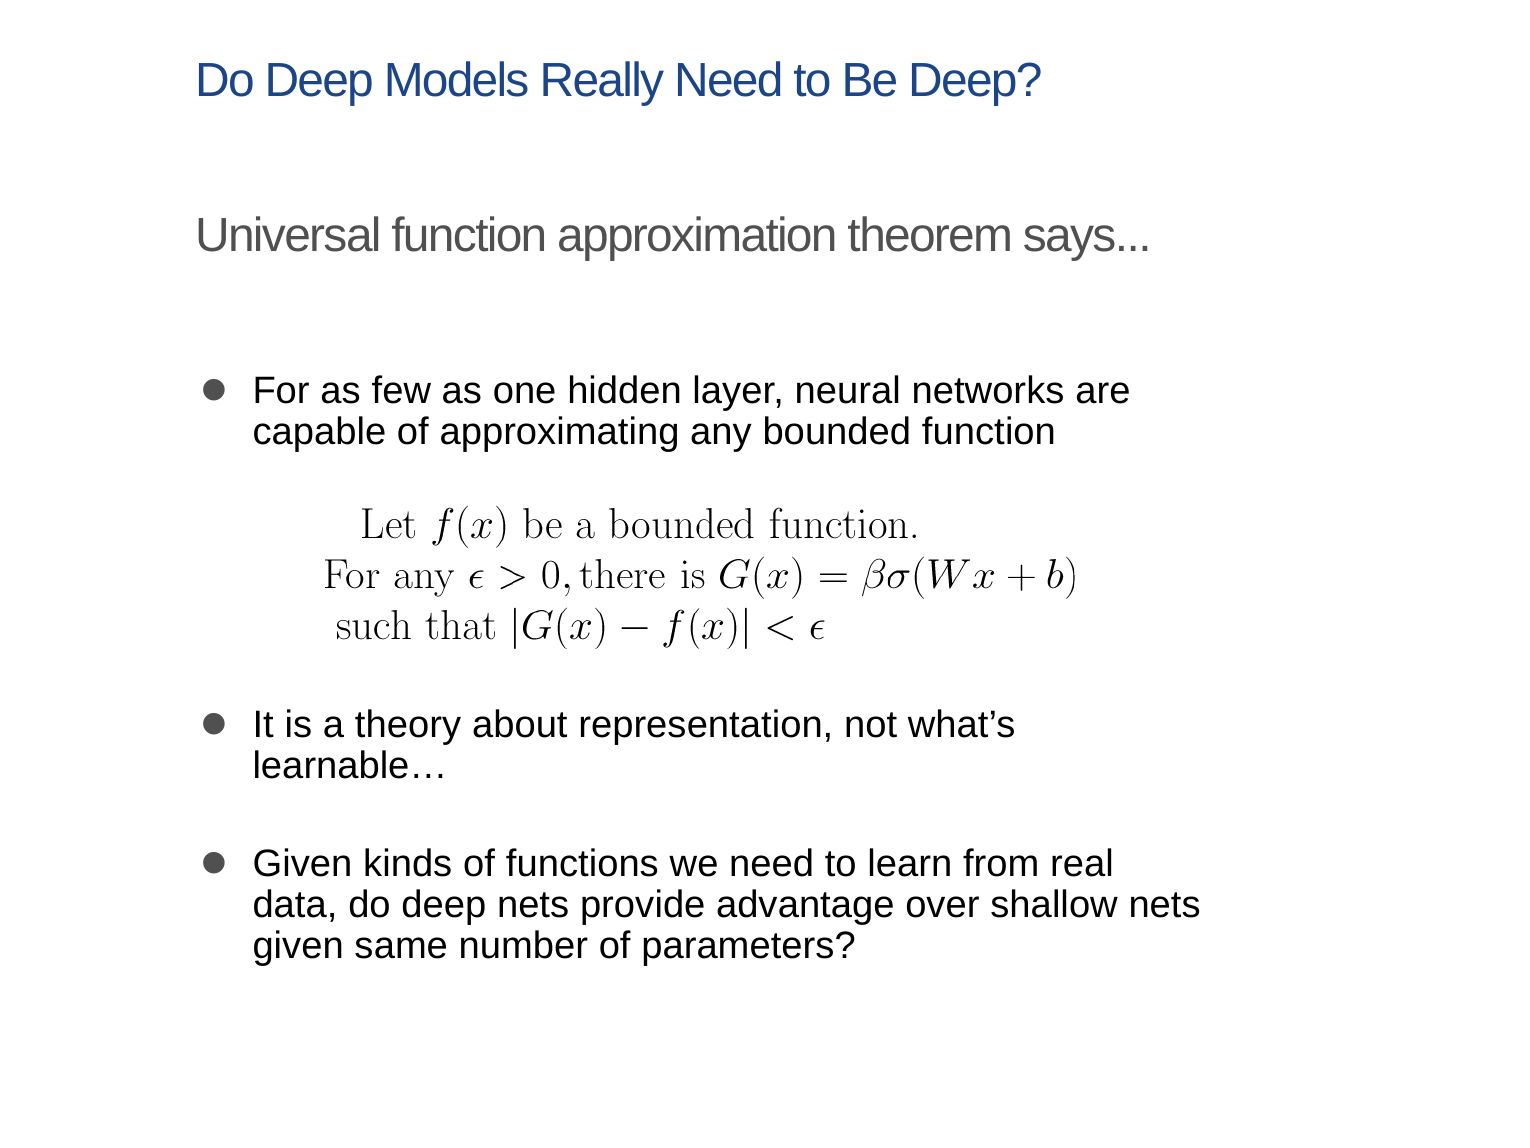

# Do Deep Models Really Need to Be Deep? Universal function approximation theorem says...
For as few as one hidden layer, neural networks are capable of approximating any bounded function

It is a theory about representation, not what’s learnable…

Given kinds of functions we need to learn from real data, do deep nets provide advantage over shallow nets given same number of parameters?